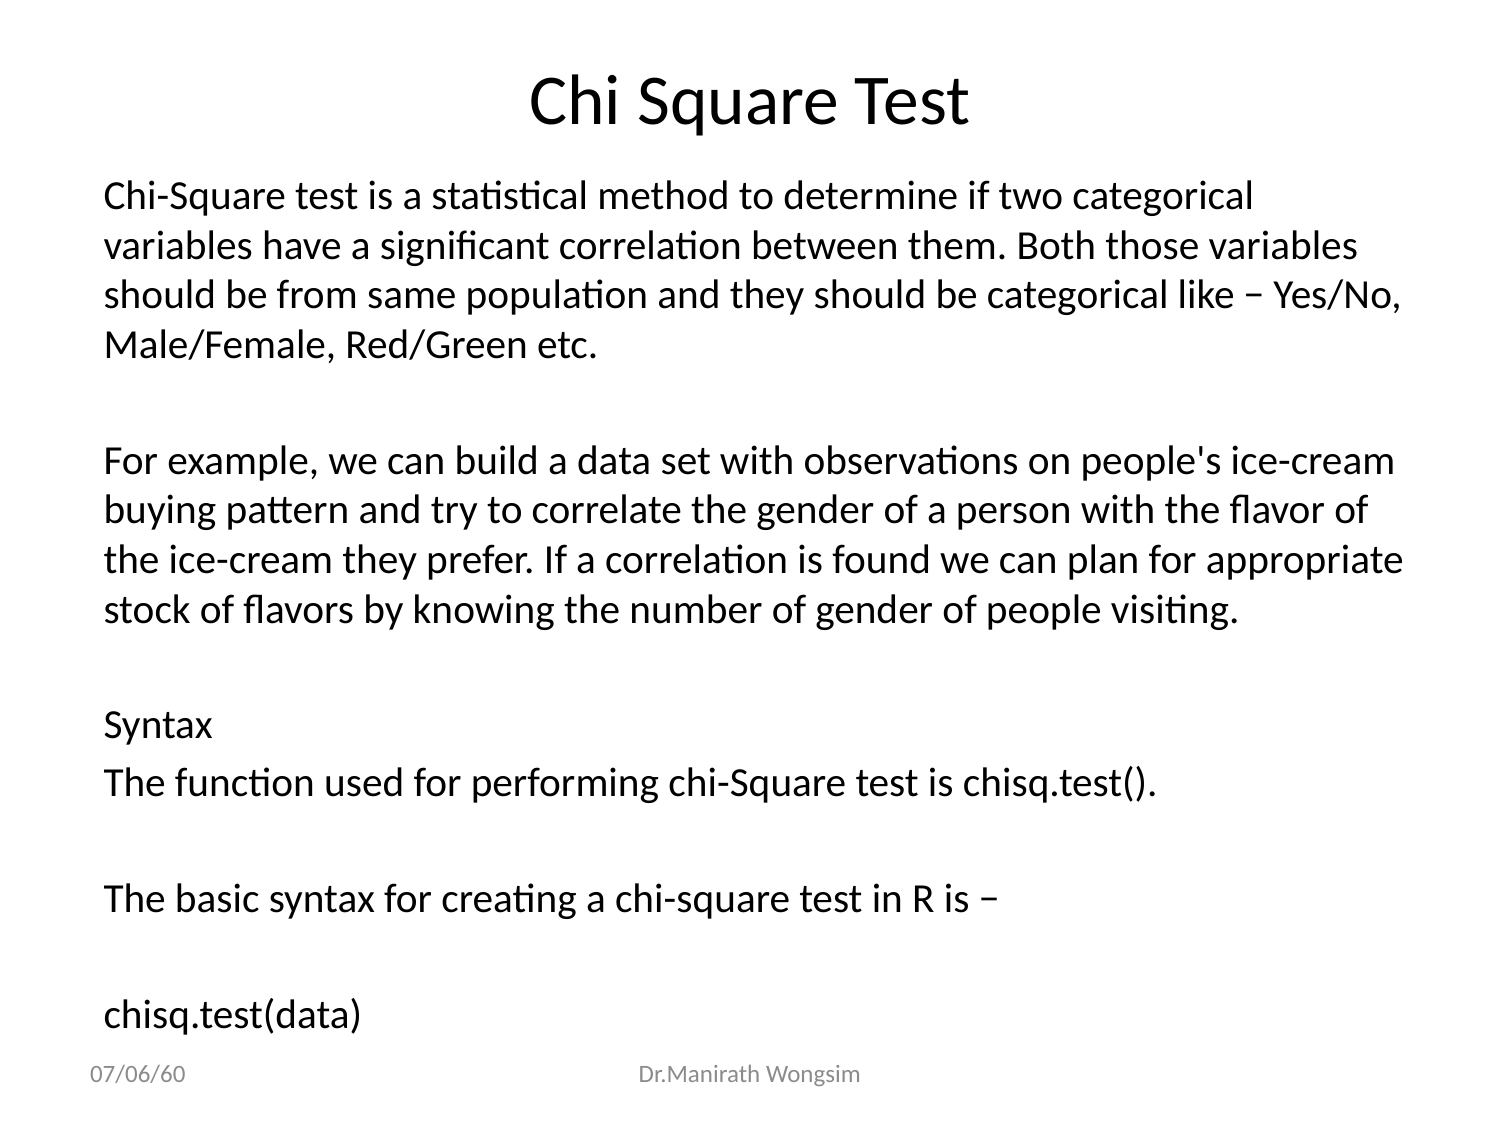

# Chi Square Test
Chi-Square test is a statistical method to determine if two categorical variables have a significant correlation between them. Both those variables should be from same population and they should be categorical like − Yes/No, Male/Female, Red/Green etc.

For example, we can build a data set with observations on people's ice-cream buying pattern and try to correlate the gender of a person with the flavor of the ice-cream they prefer. If a correlation is found we can plan for appropriate stock of flavors by knowing the number of gender of people visiting.

Syntax
The function used for performing chi-Square test is chisq.test().

The basic syntax for creating a chi-square test in R is −

chisq.test(data)
07/06/60
Dr.Manirath Wongsim